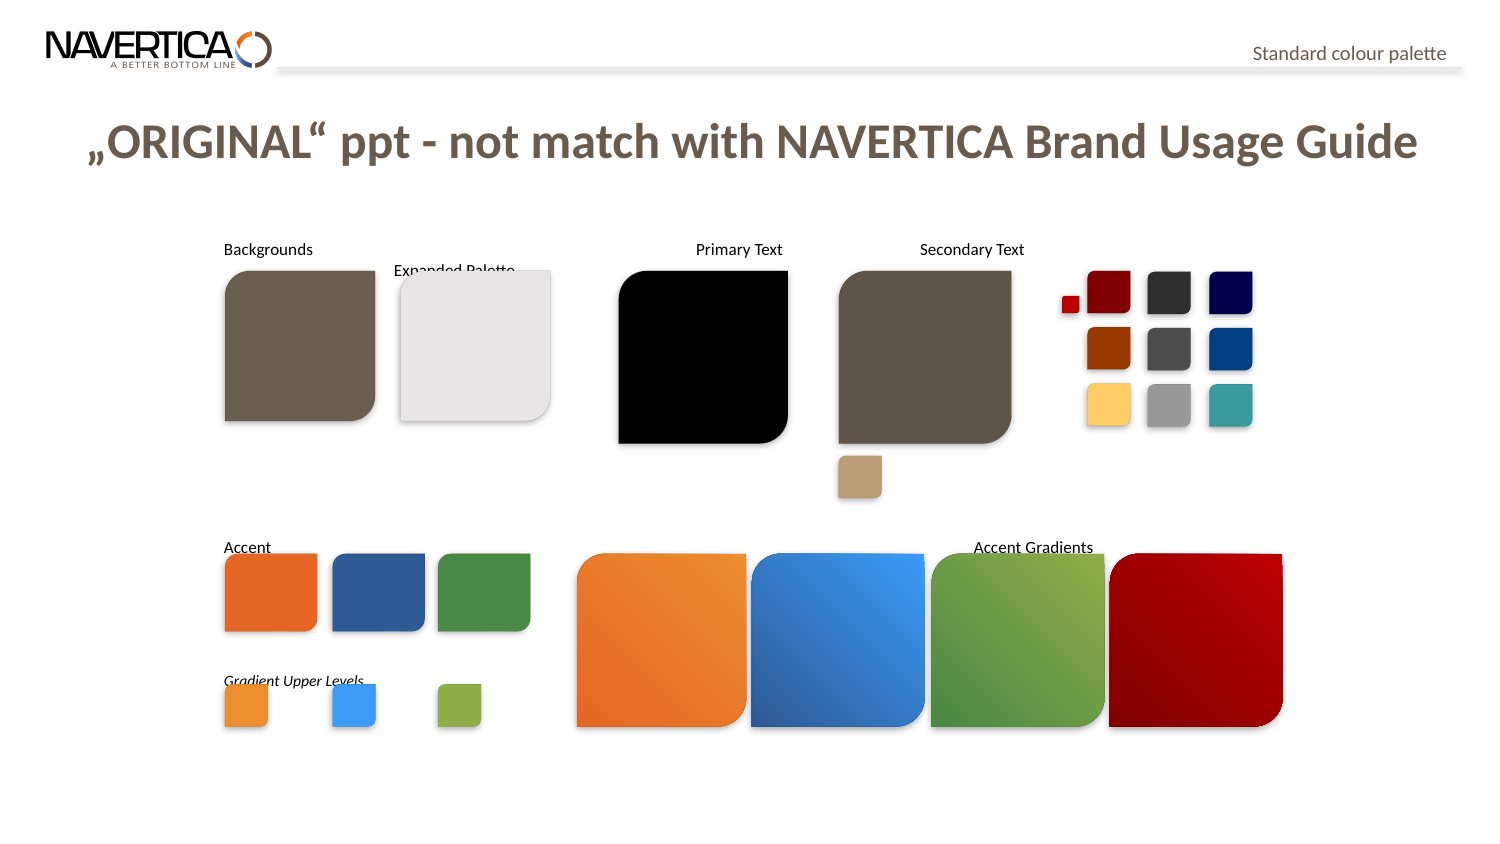

Standard colour palette
# „ORIGINAL“ ppt - not match with NAVERTICA Brand Usage Guide

Backgrounds		                                           Primary Text	                        Secondary Text		     Expanded Palette

Accent					Accent Gradients

Gradient Upper Levels